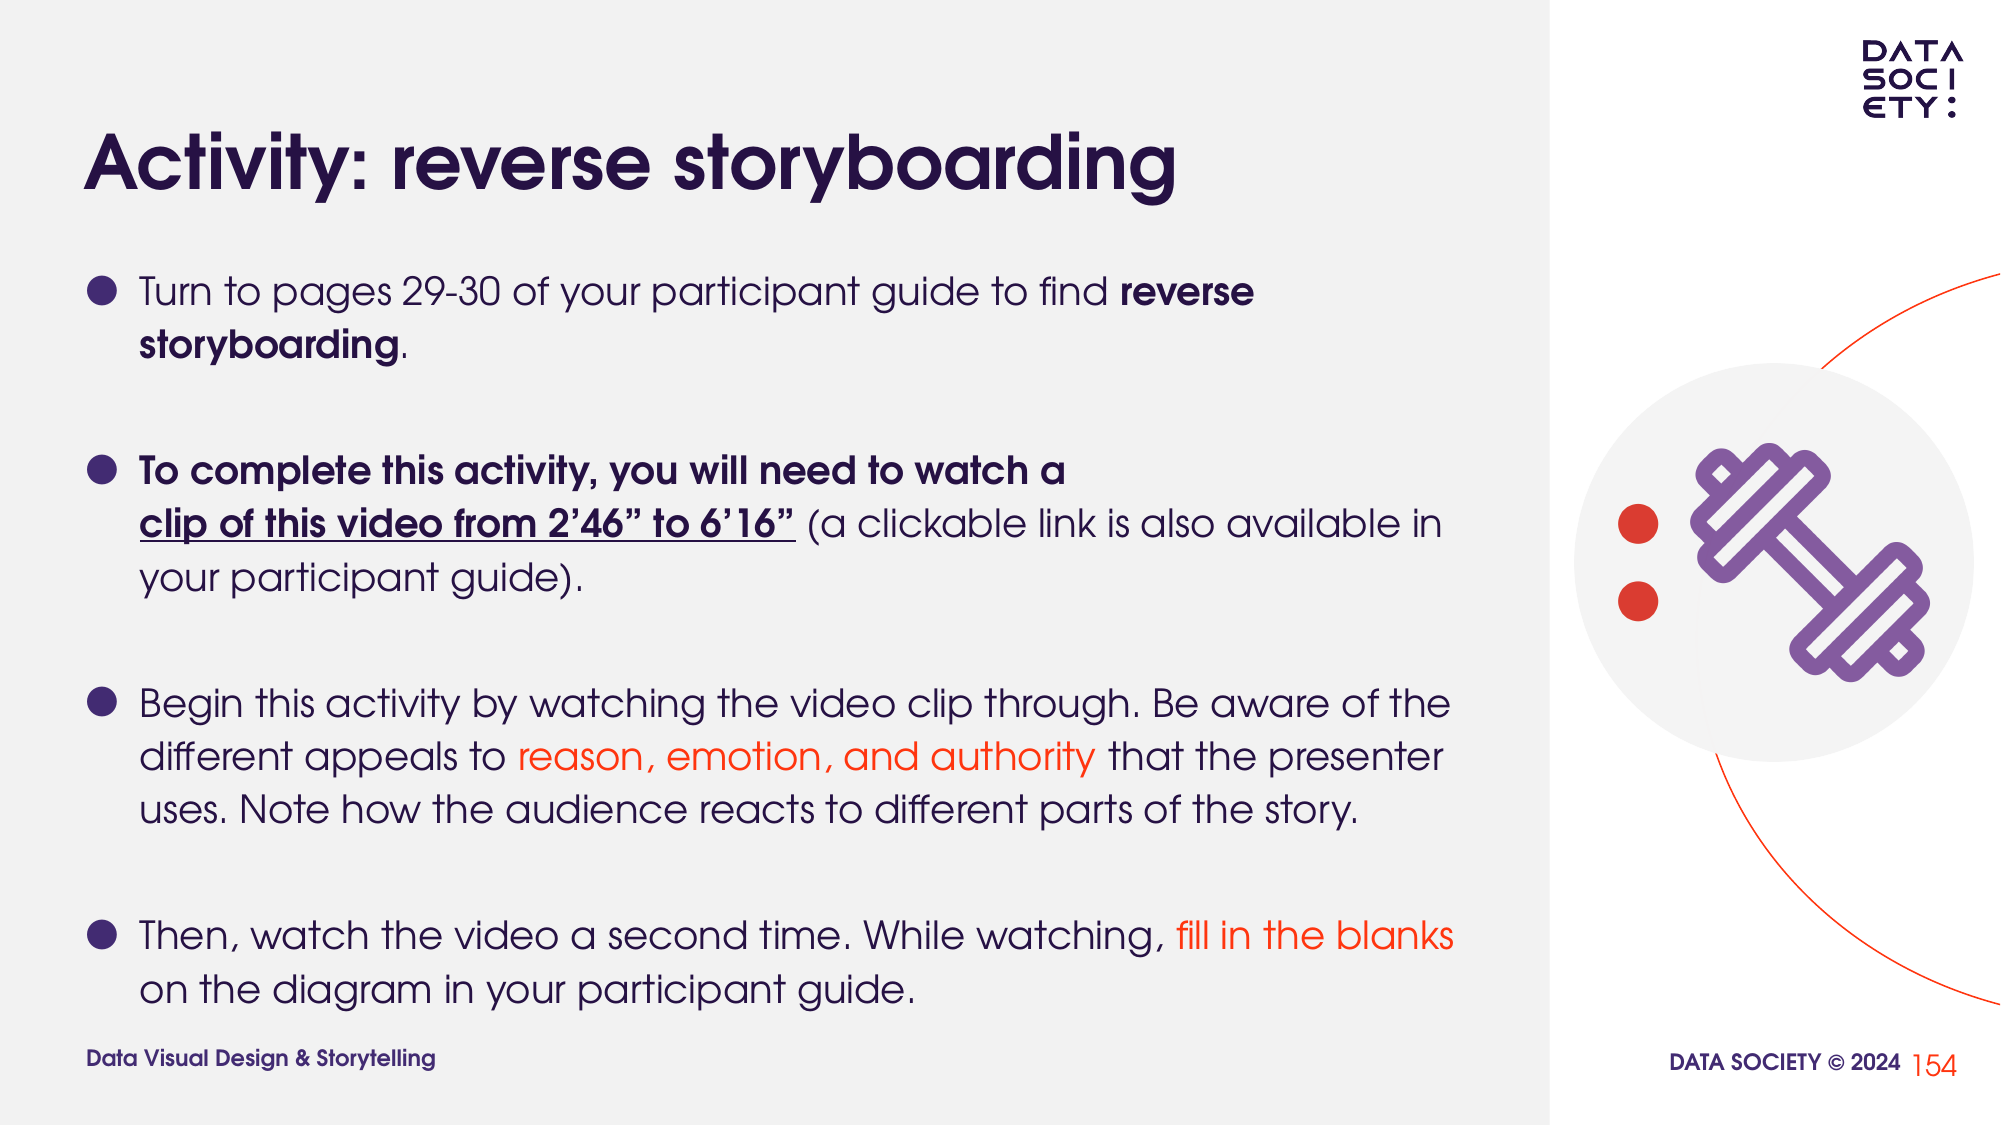

# Activity: reverse storyboarding
Turn to pages 29-30 of your participant guide to find reverse storyboarding.

To complete this activity, you will need to watch a clip of this video from 2’46” to 6’16” (a clickable link is also available in your participant guide).

Begin this activity by watching the video clip through. Be aware of the different appeals to reason, emotion, and authority that the presenter uses. Note how the audience reacts to different parts of the story.

Then, watch the video a second time. While watching, fill in the blanks on the diagram in your participant guide.
154